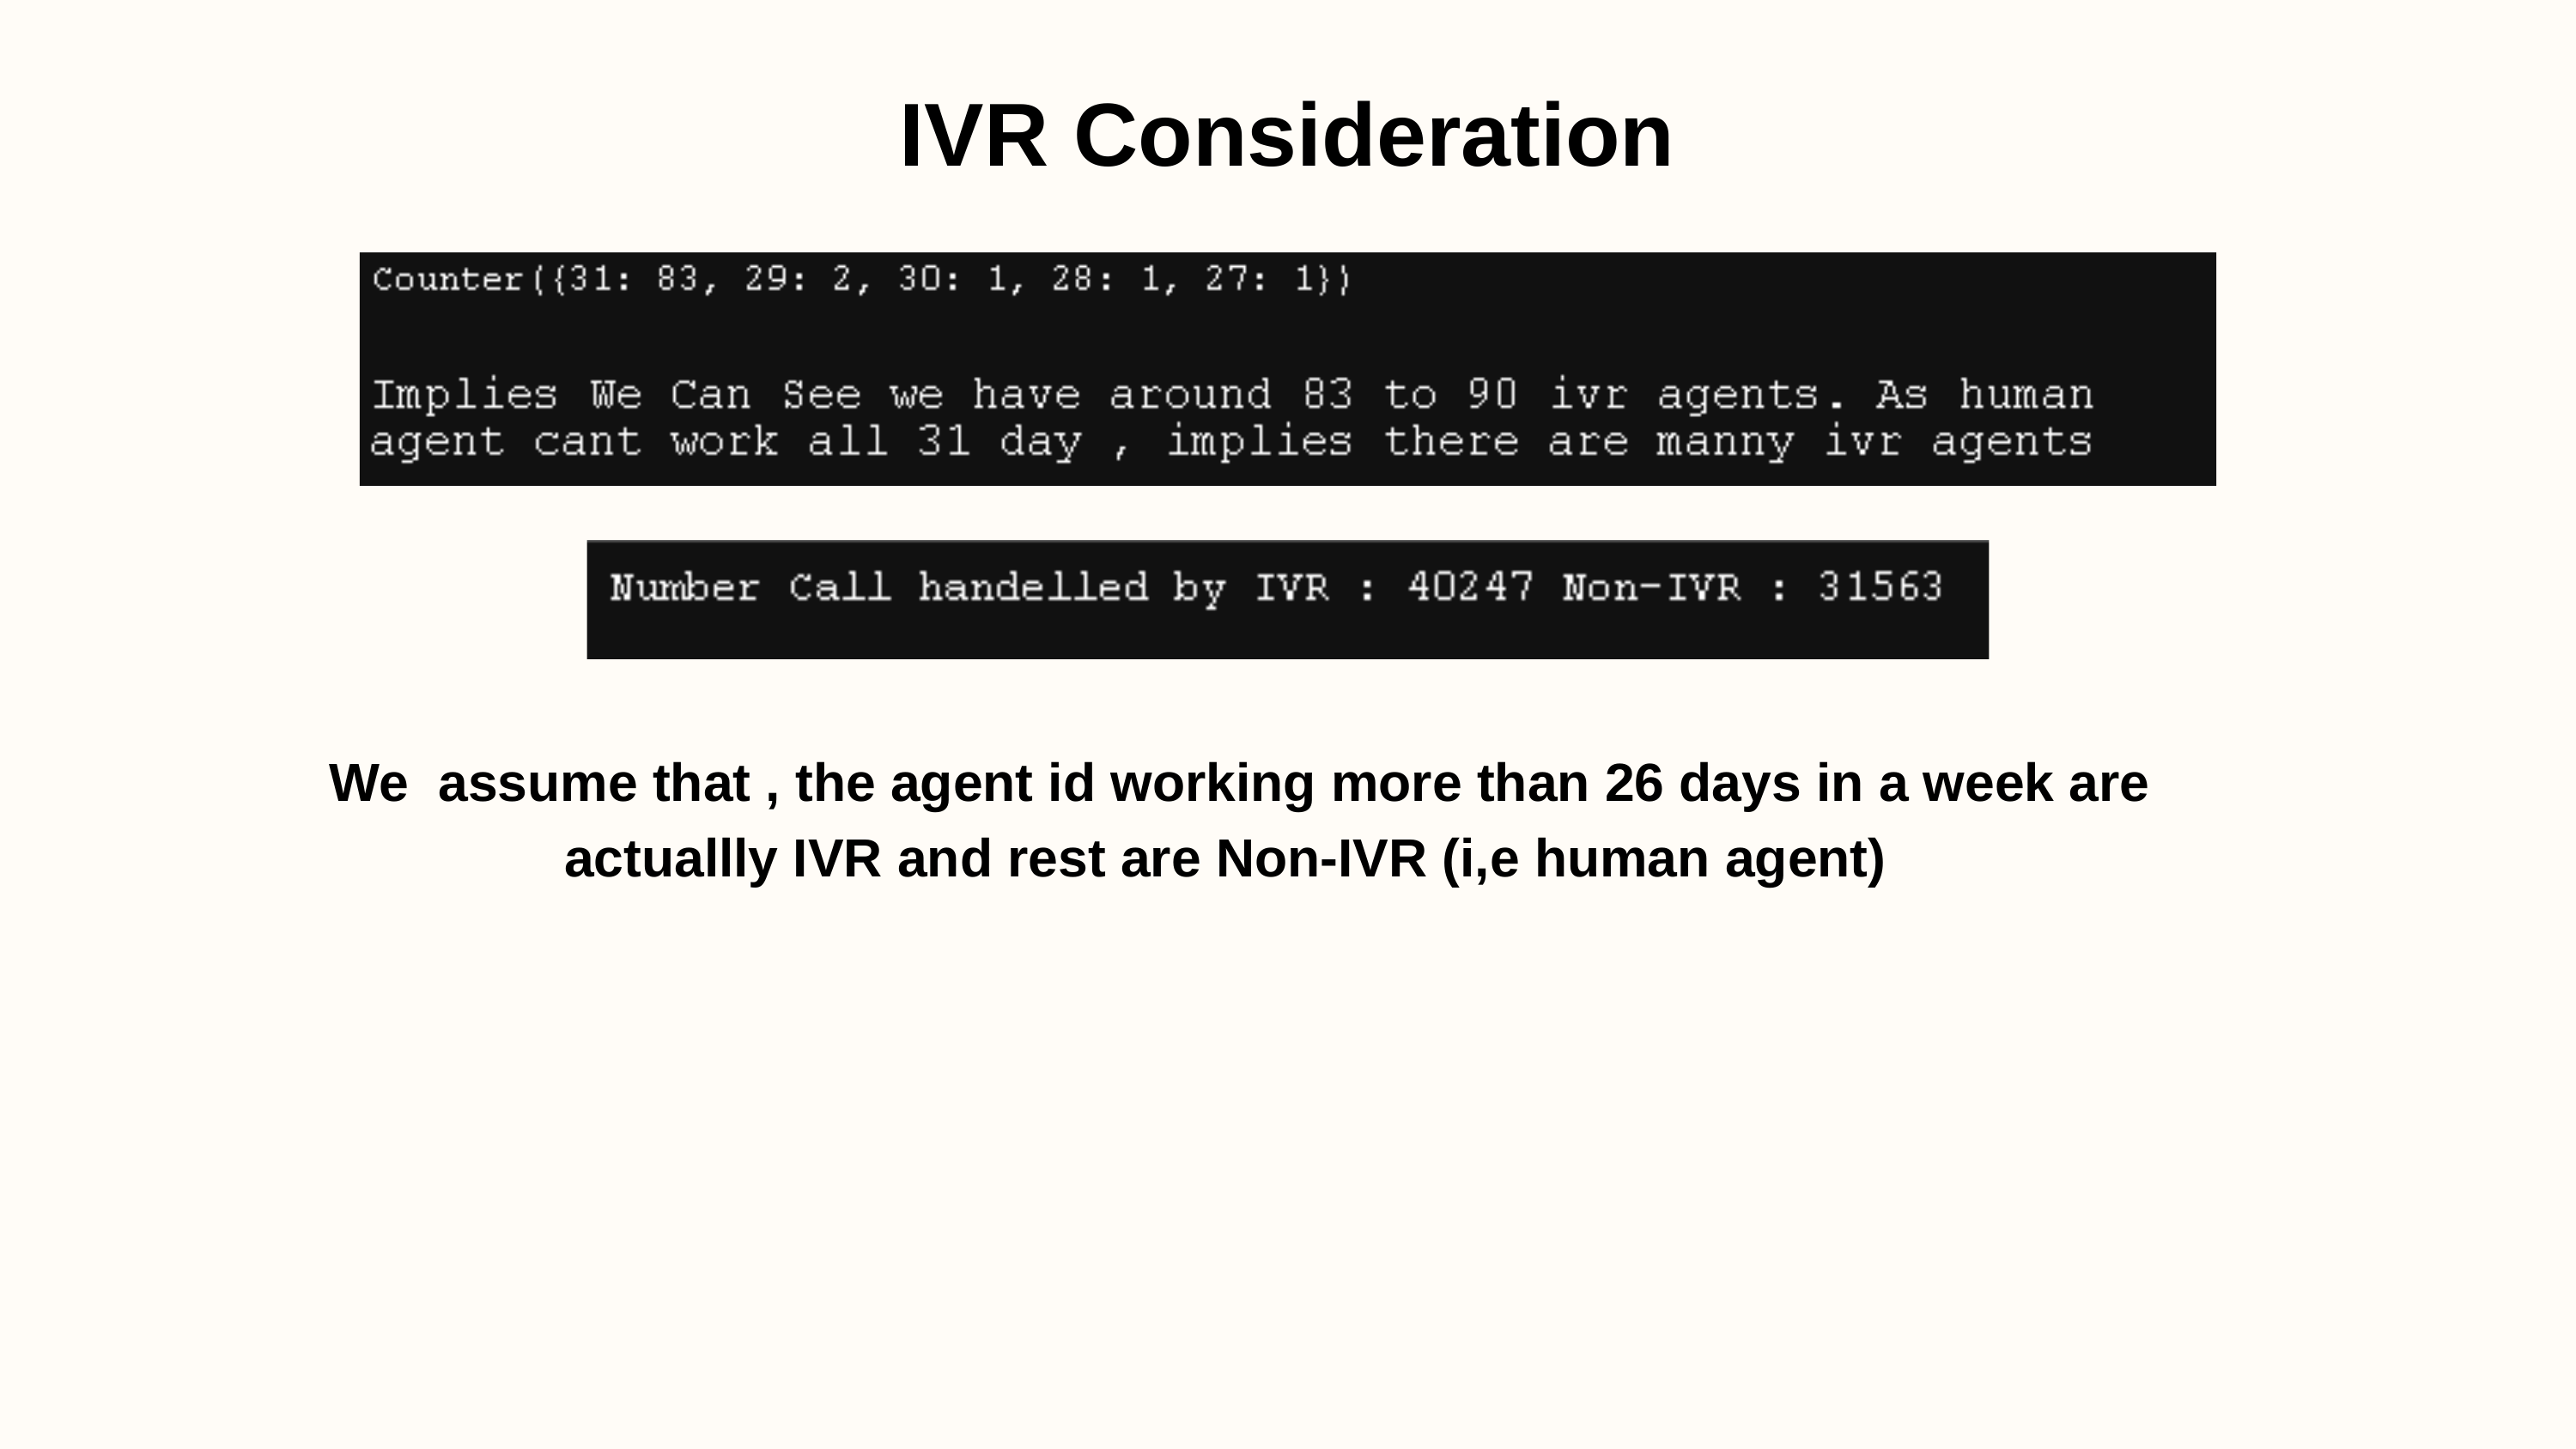

IVR Consideration

We  assume that , the agent id working more than 26 days in a week are actuallly IVR and rest are Non-IVR (i,e human agent)